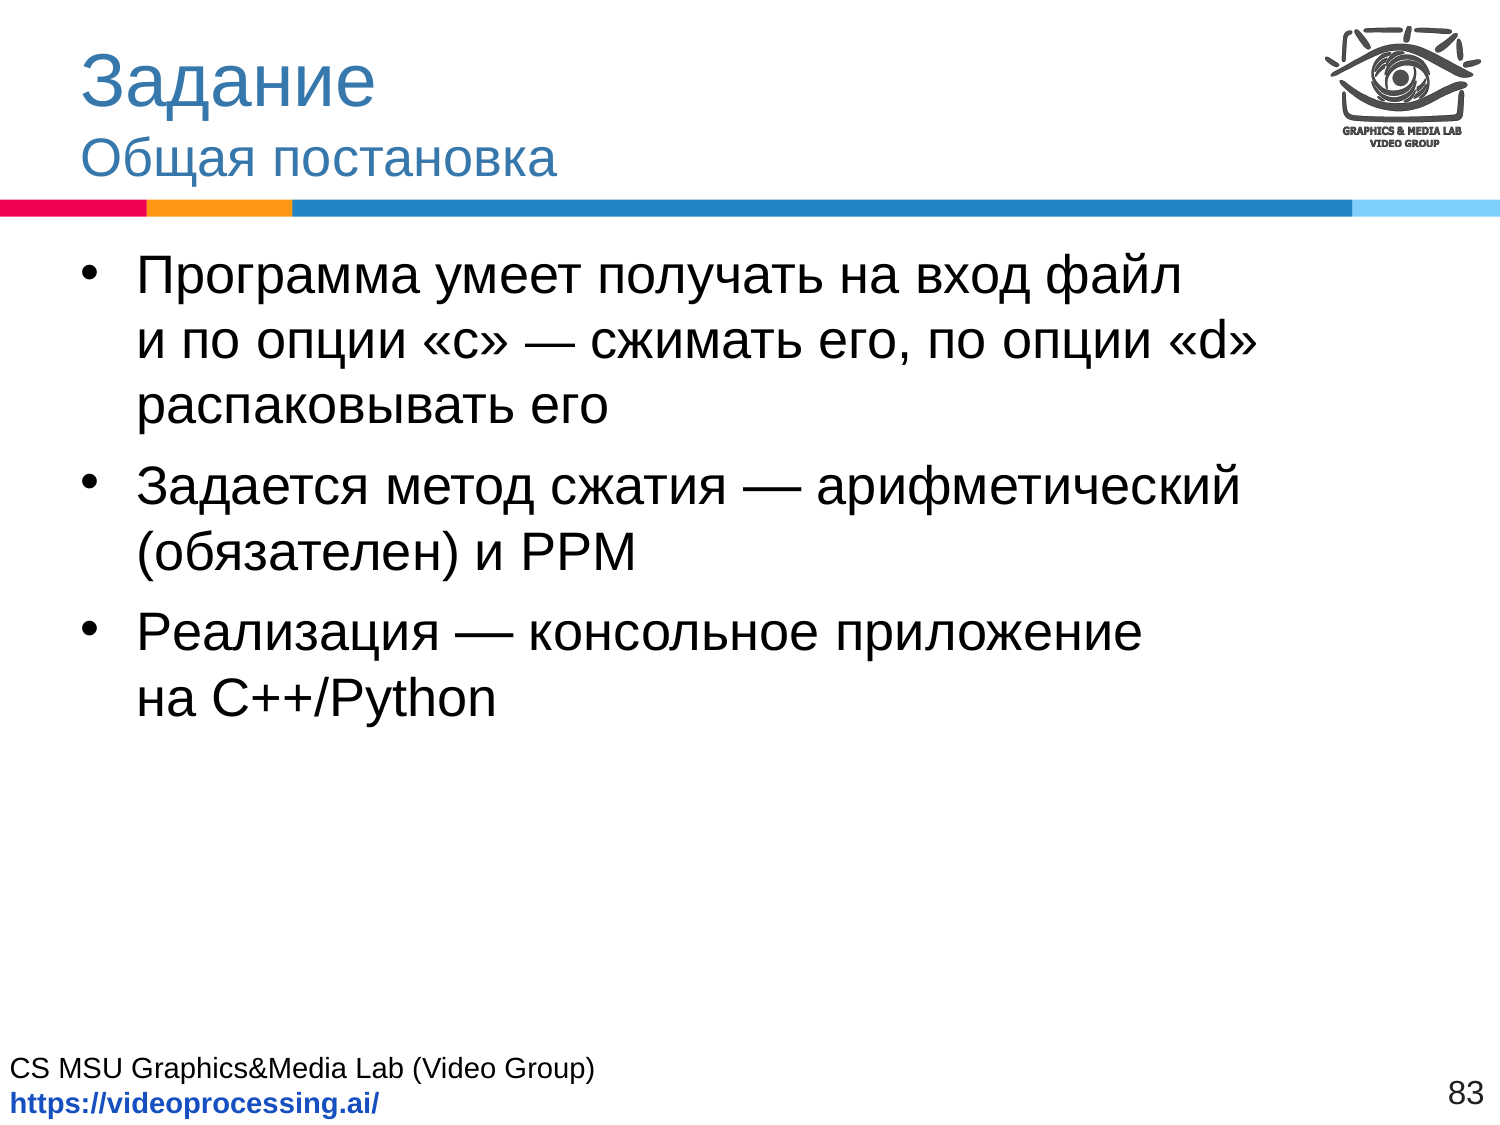

# Задание Общая постановка
Программа умеет получать на вход файл
и по опции «с» — сжимать его, по опции «d» распаковывать его
Задается метод сжатия — арифметический (обязателен) и PPM
Реализация — консольное приложение
на С++/Python
83